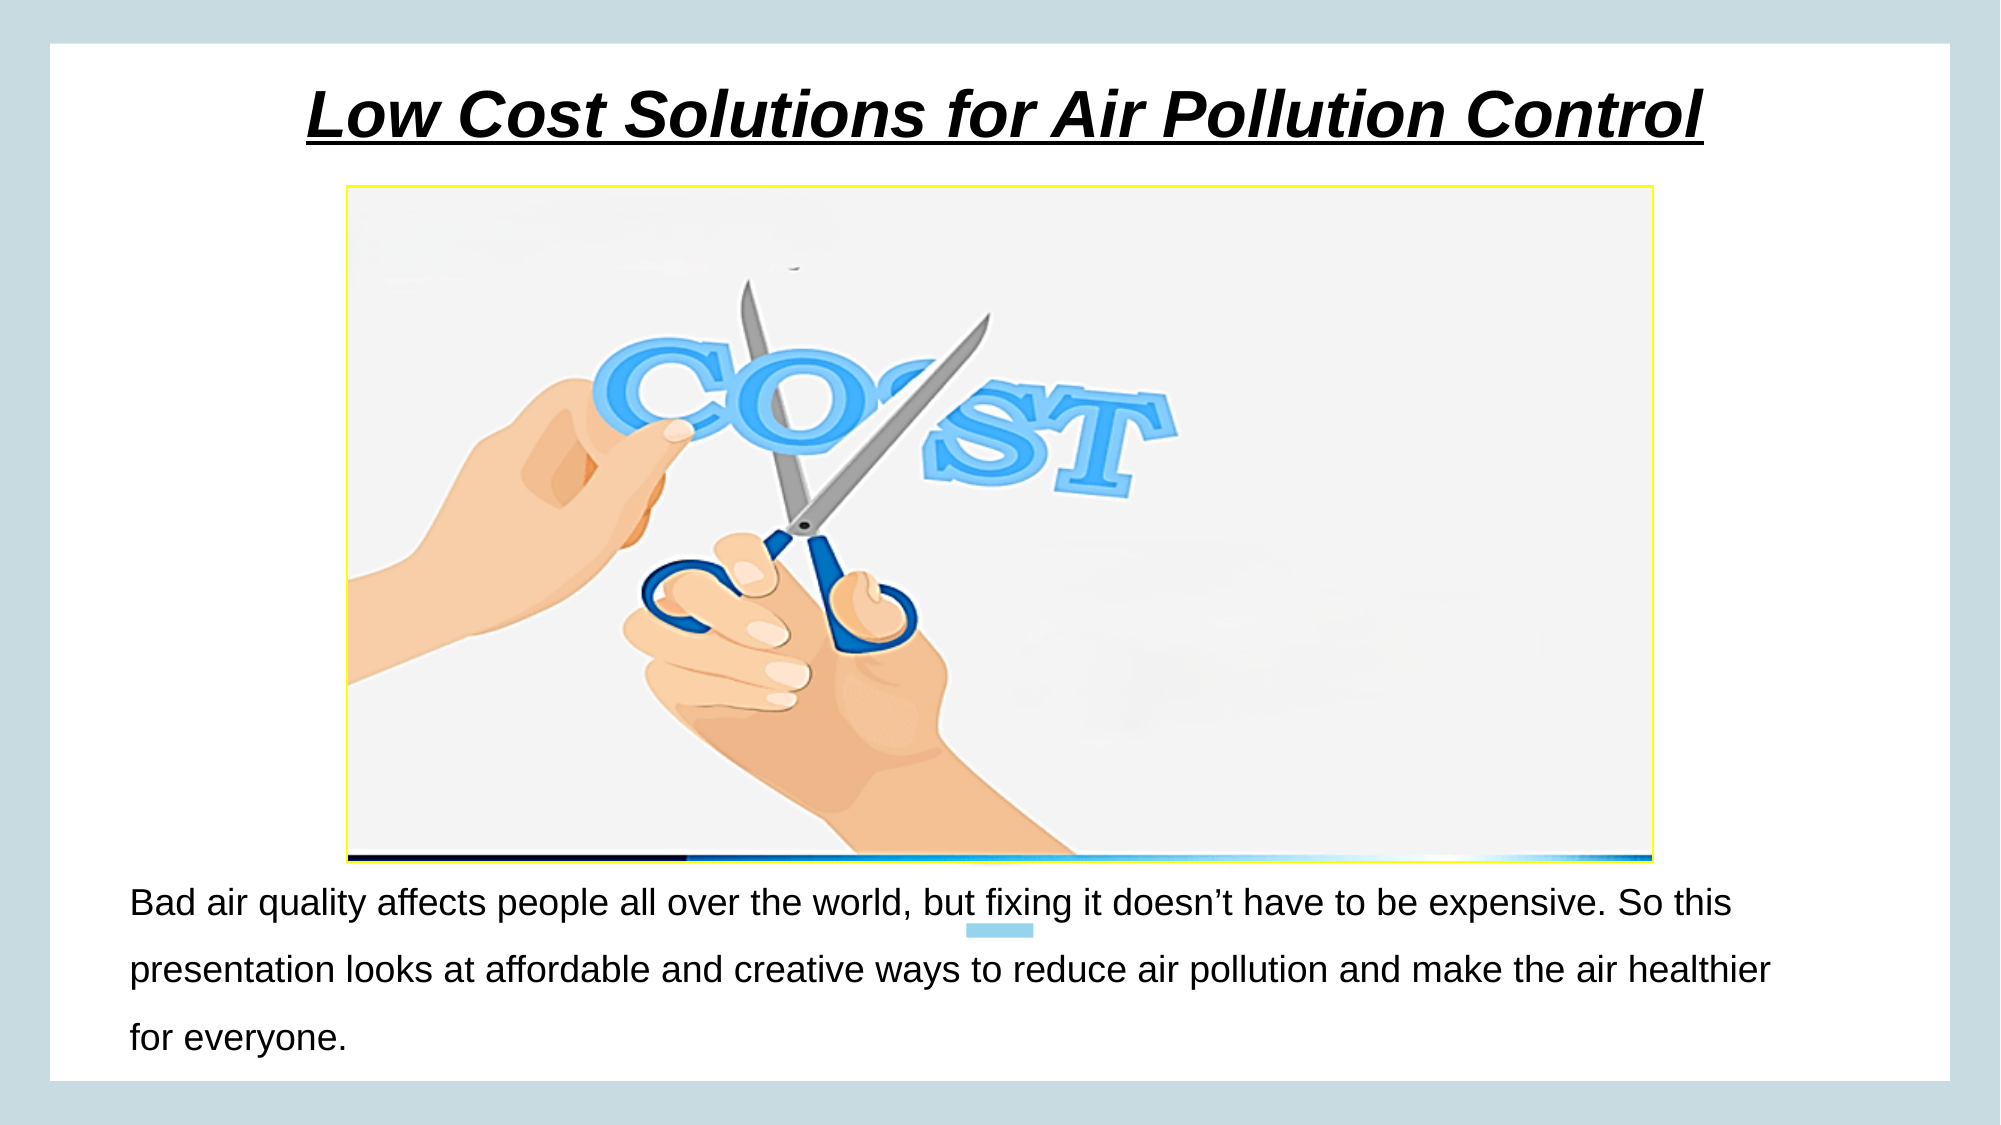

Low Cost Solutions for Air Pollution Control
#

Bad air quality affects people all over the world, but fixing it doesn’t have to be expensive. So this presentation looks at affordable and creative ways to reduce air pollution and make the air healthier  for everyone.